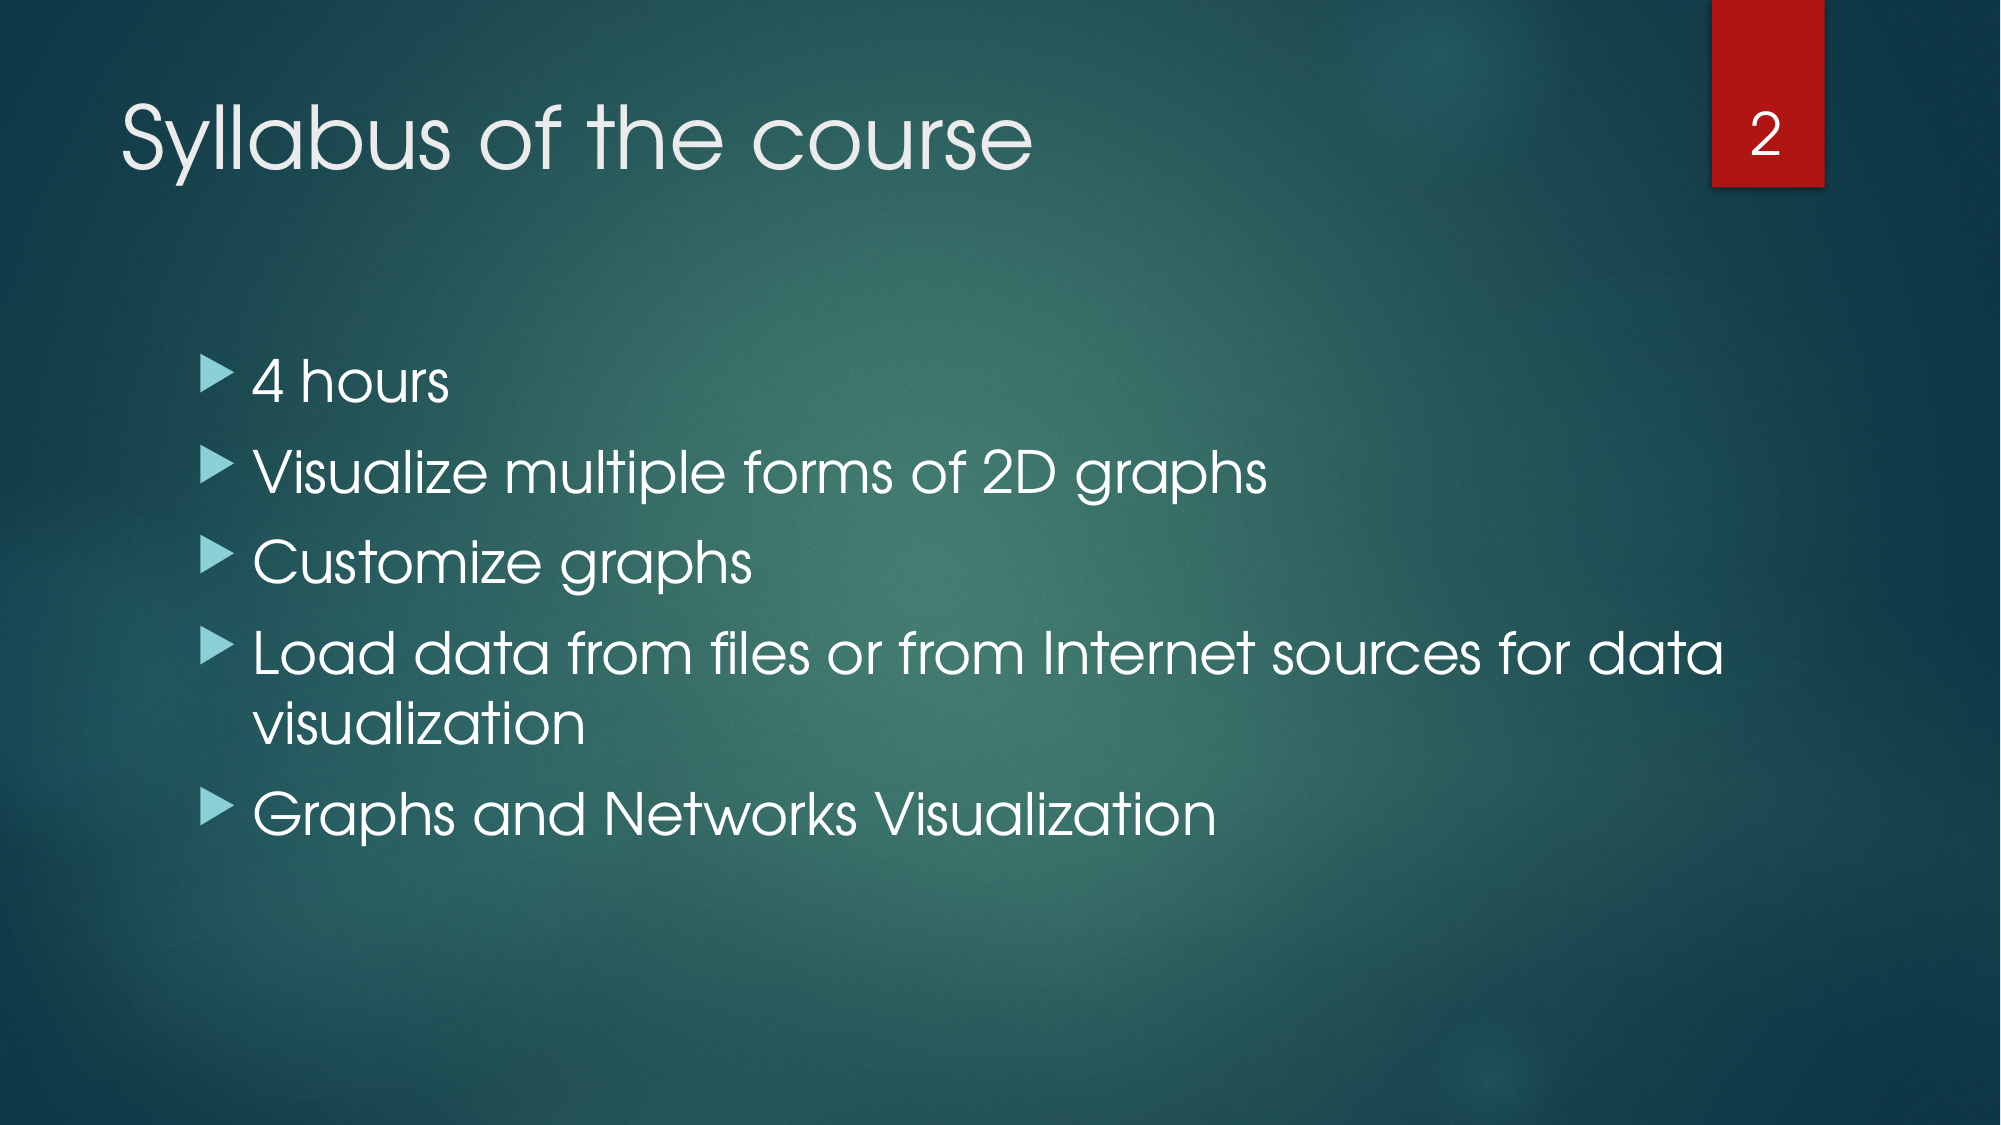

2
# Syllabus of the course
4 hours
Visualize multiple forms of 2D graphs
Customize graphs
Load data from files or from Internet sources for data visualization
Graphs and Networks Visualization